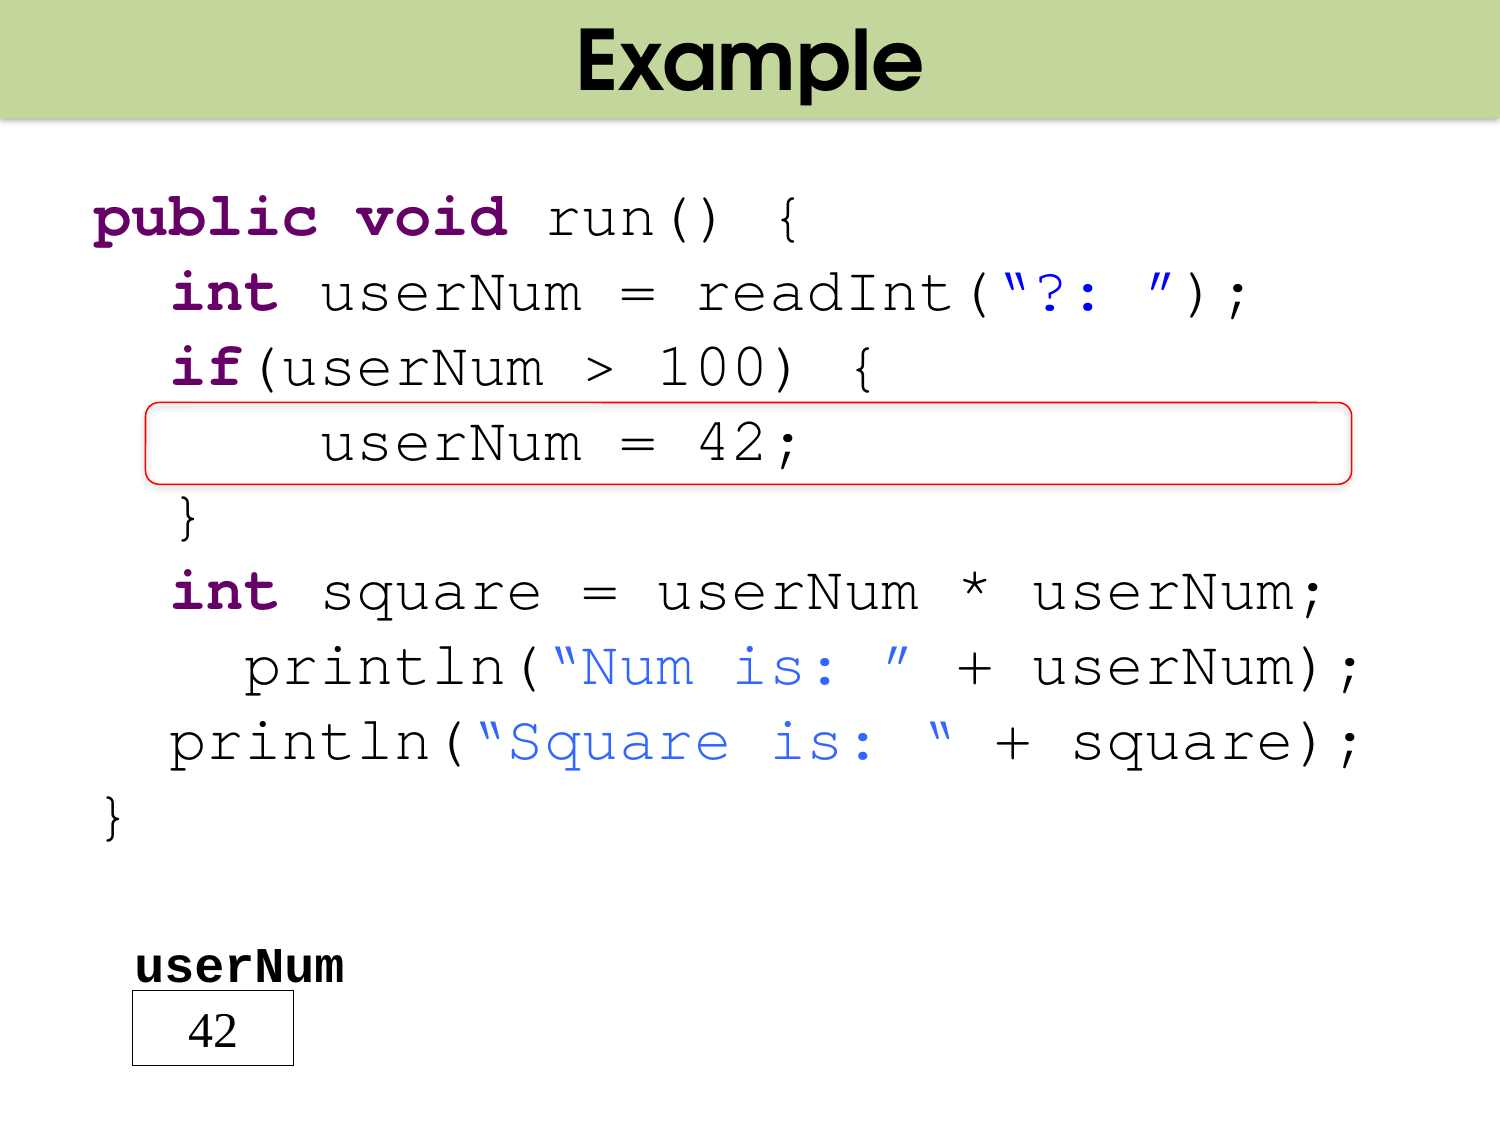

Example
public void run() {
int userNum = readInt(“?: ”);
if(userNum > 100) {
	userNum = 42;
}
  int square = userNum * userNum;
	println(“Num is: ” + userNum);
  println(“Square is: “ + square);
}

userNum
42